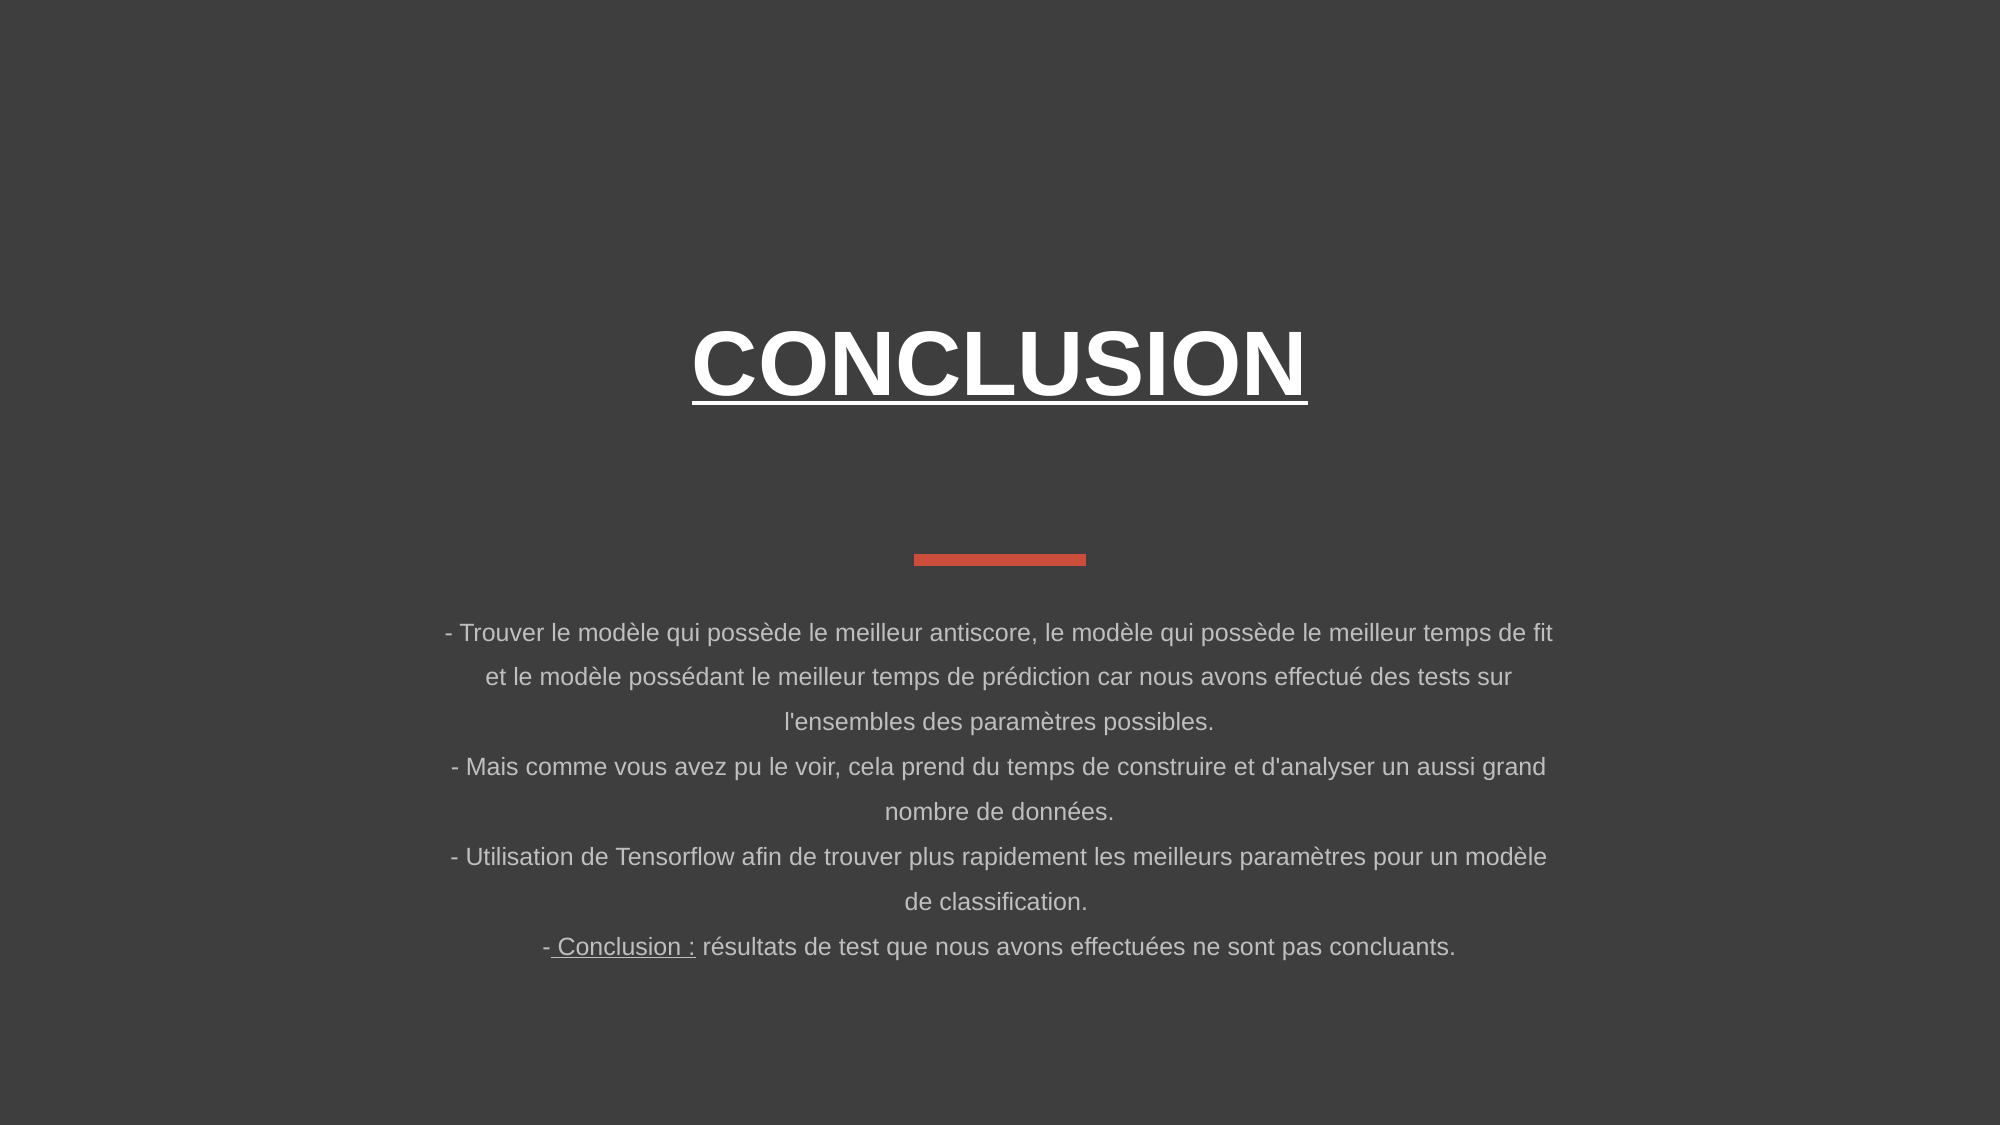

CONCLUSION

- Trouver le modèle qui possède le meilleur antiscore, le modèle qui possède le meilleur temps de fit et le modèle possédant le meilleur temps de prédiction car nous avons effectué des tests sur l'ensembles des paramètres possibles.
- Mais comme vous avez pu le voir, cela prend du temps de construire et d'analyser un aussi grand nombre de données.
- Utilisation de Tensorflow afin de trouver plus rapidement les meilleurs paramètres pour un modèle de classification.
- Conclusion : résultats de test que nous avons effectuées ne sont pas concluants.